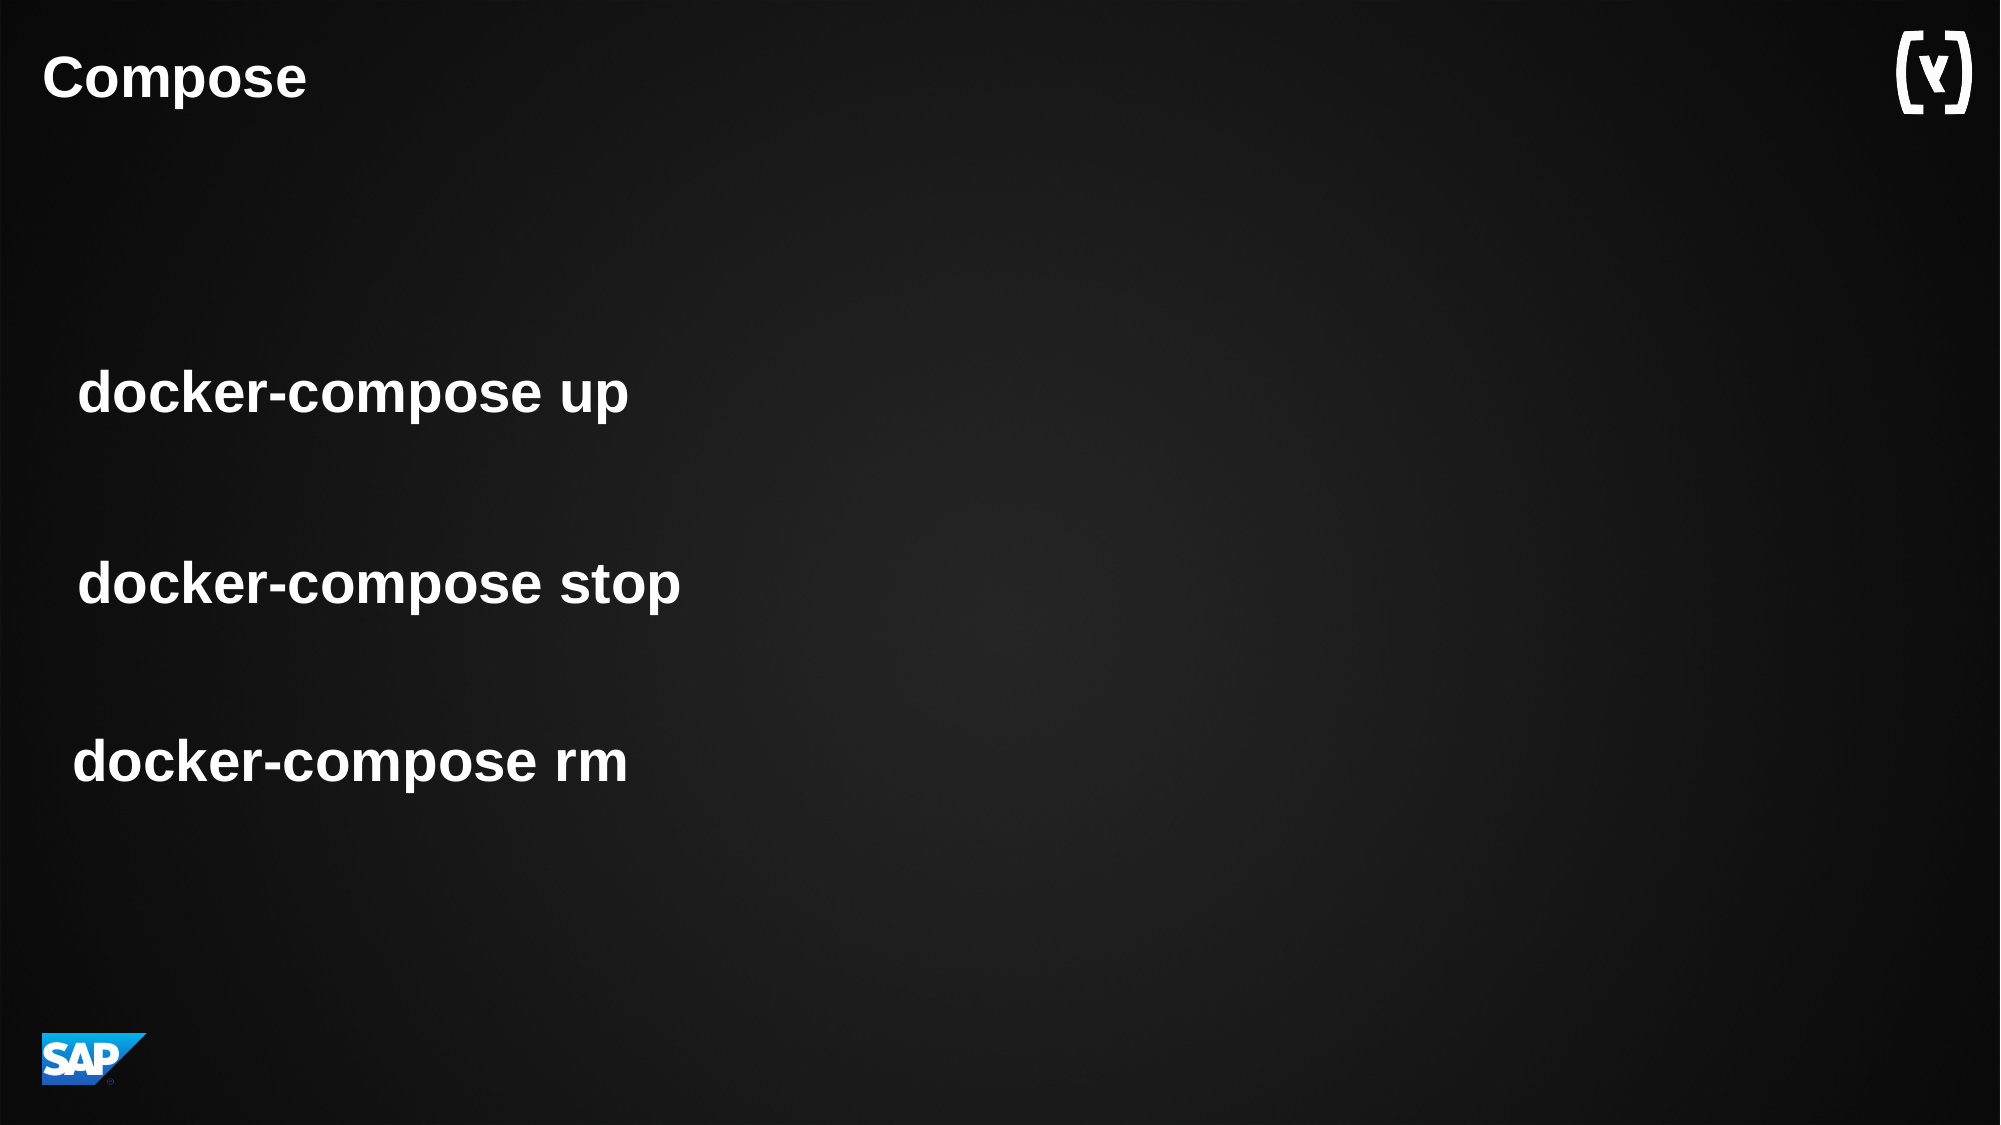

# Compose
docker-compose up
docker-compose stop
docker-compose rm